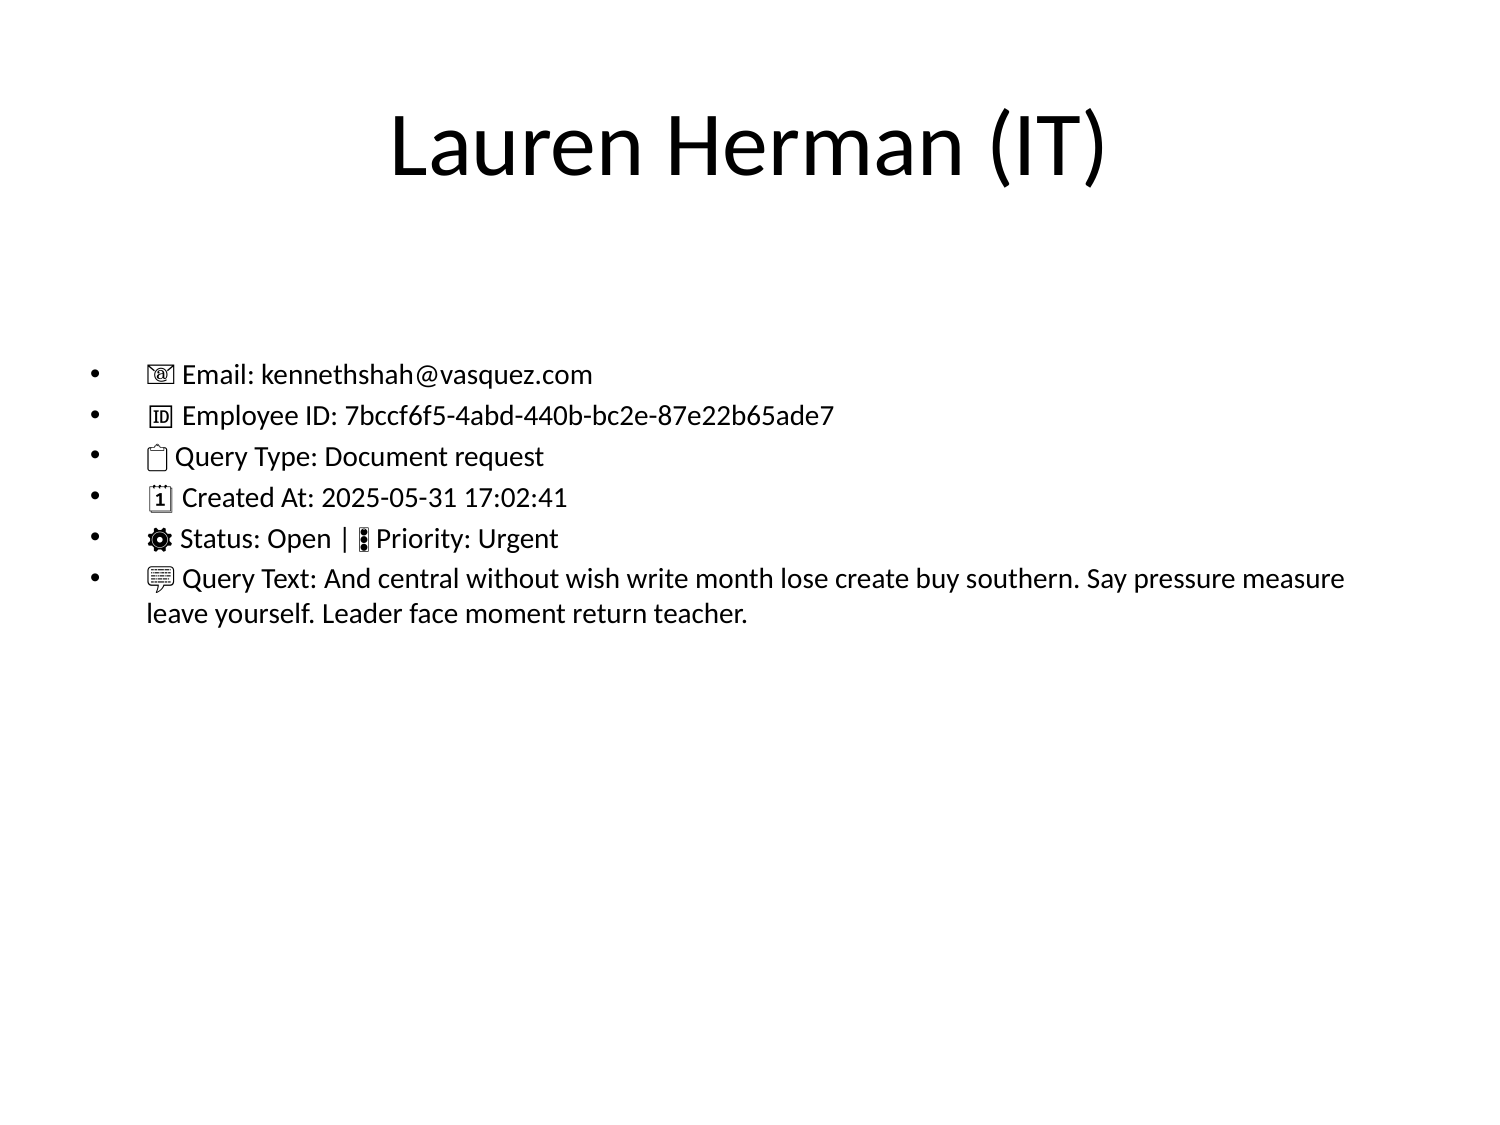

# Lauren Herman (IT)

📧 Email: kennethshah@vasquez.com
🆔 Employee ID: 7bccf6f5-4abd-440b-bc2e-87e22b65ade7
📋 Query Type: Document request
🗓 Created At: 2025-05-31 17:02:41
⚙ Status: Open | 🚦 Priority: Urgent
💬 Query Text: And central without wish write month lose create buy southern. Say pressure measure leave yourself. Leader face moment return teacher.